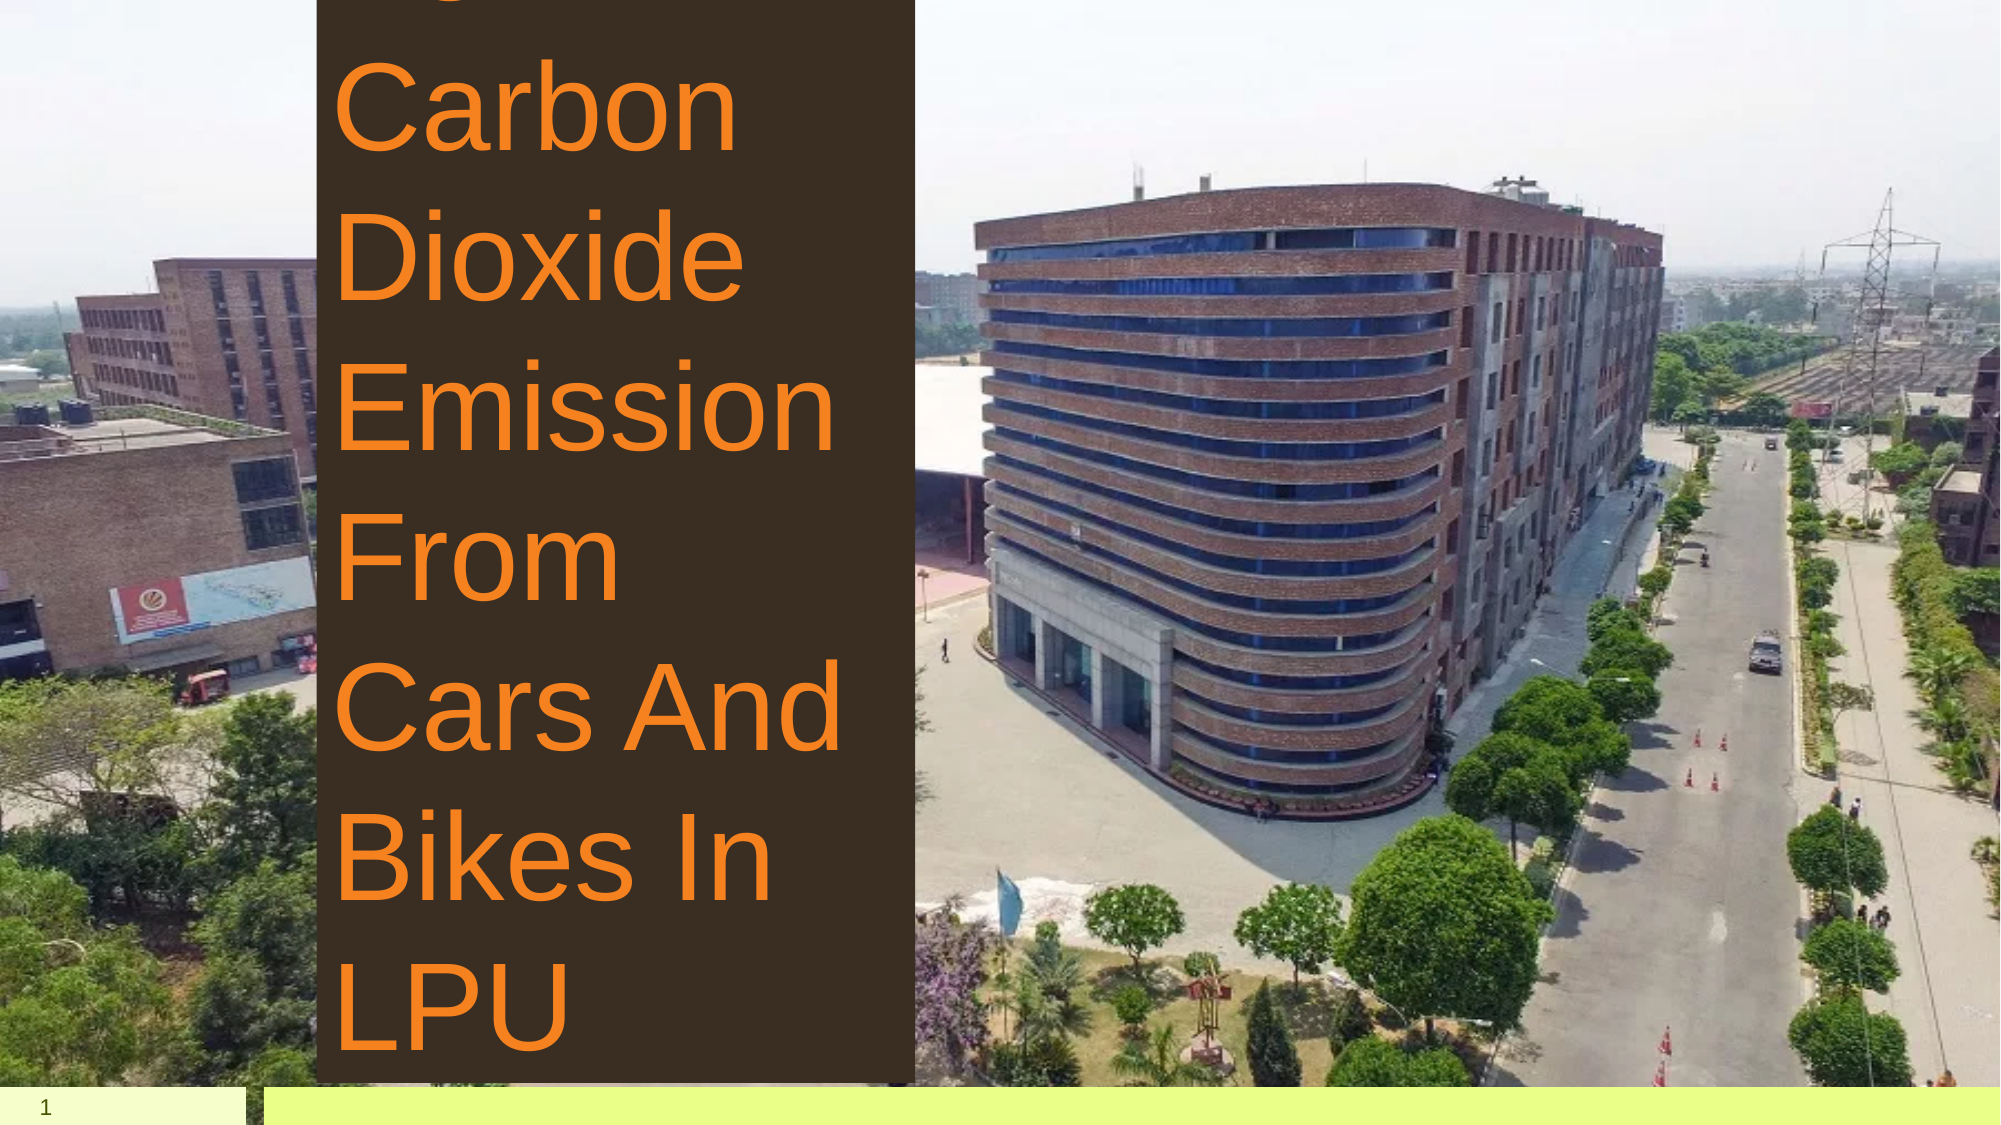

# EstimationOf Carbon Dioxide Emission From Cars And Bikes In LPU
1